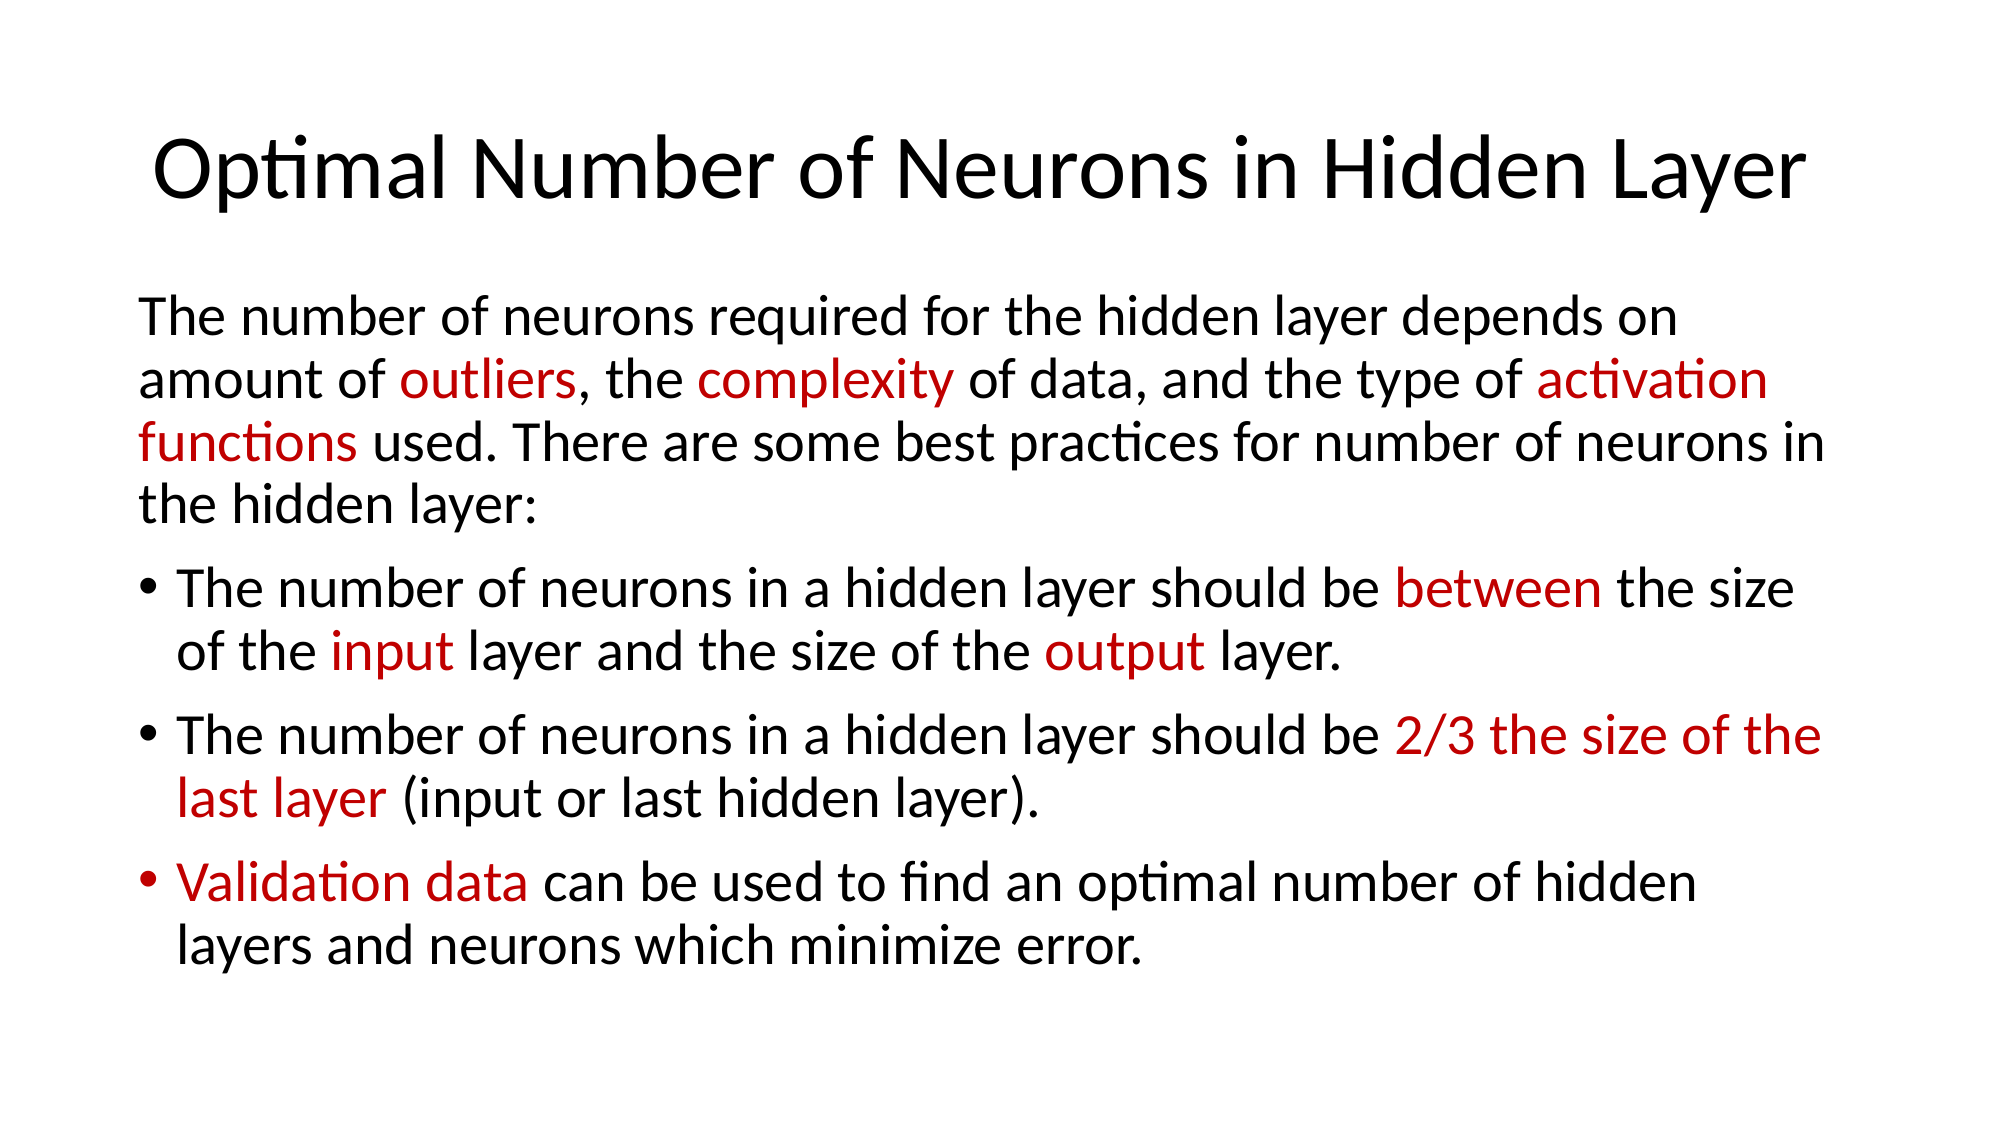

# Optimal Number of Neurons in Hidden Layer
The number of neurons required for the hidden layer depends on amount of outliers, the complexity of data, and the type of activation functions used. There are some best practices for number of neurons in the hidden layer:
The number of neurons in a hidden layer should be between the size of the input layer and the size of the output layer.
The number of neurons in a hidden layer should be 2/3 the size of the last layer (input or last hidden layer).
Validation data can be used to find an optimal number of hidden layers and neurons which minimize error.